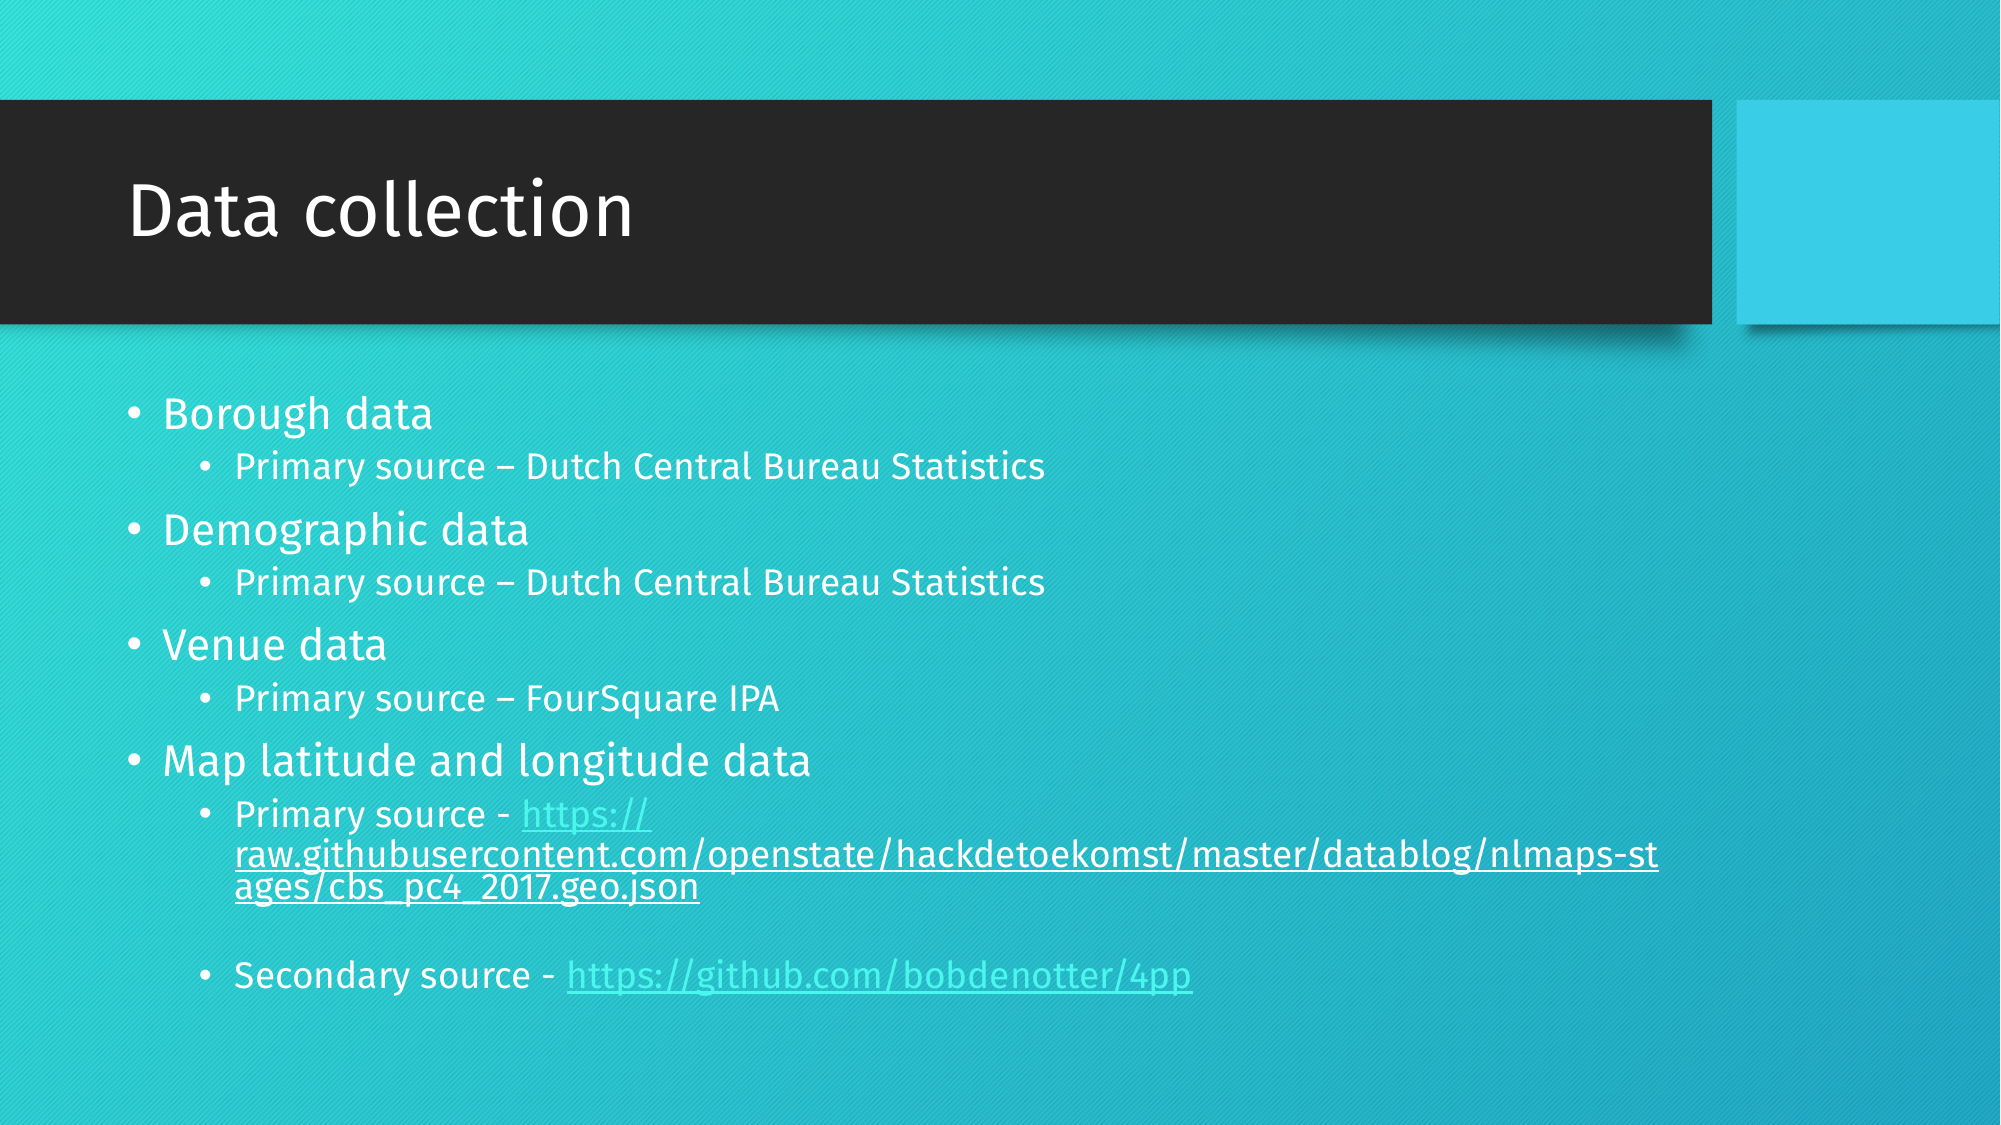

# Data collection
Borough data
Primary source – Dutch Central Bureau Statistics
Demographic data
Primary source – Dutch Central Bureau Statistics
Venue data
Primary source – FourSquare IPA
Map latitude and longitude data
Primary source - https://raw.githubusercontent.com/openstate/hackdetoekomst/master/datablog/nlmaps-stages/cbs_pc4_2017.geo.json
Secondary source - https://github.com/bobdenotter/4pp